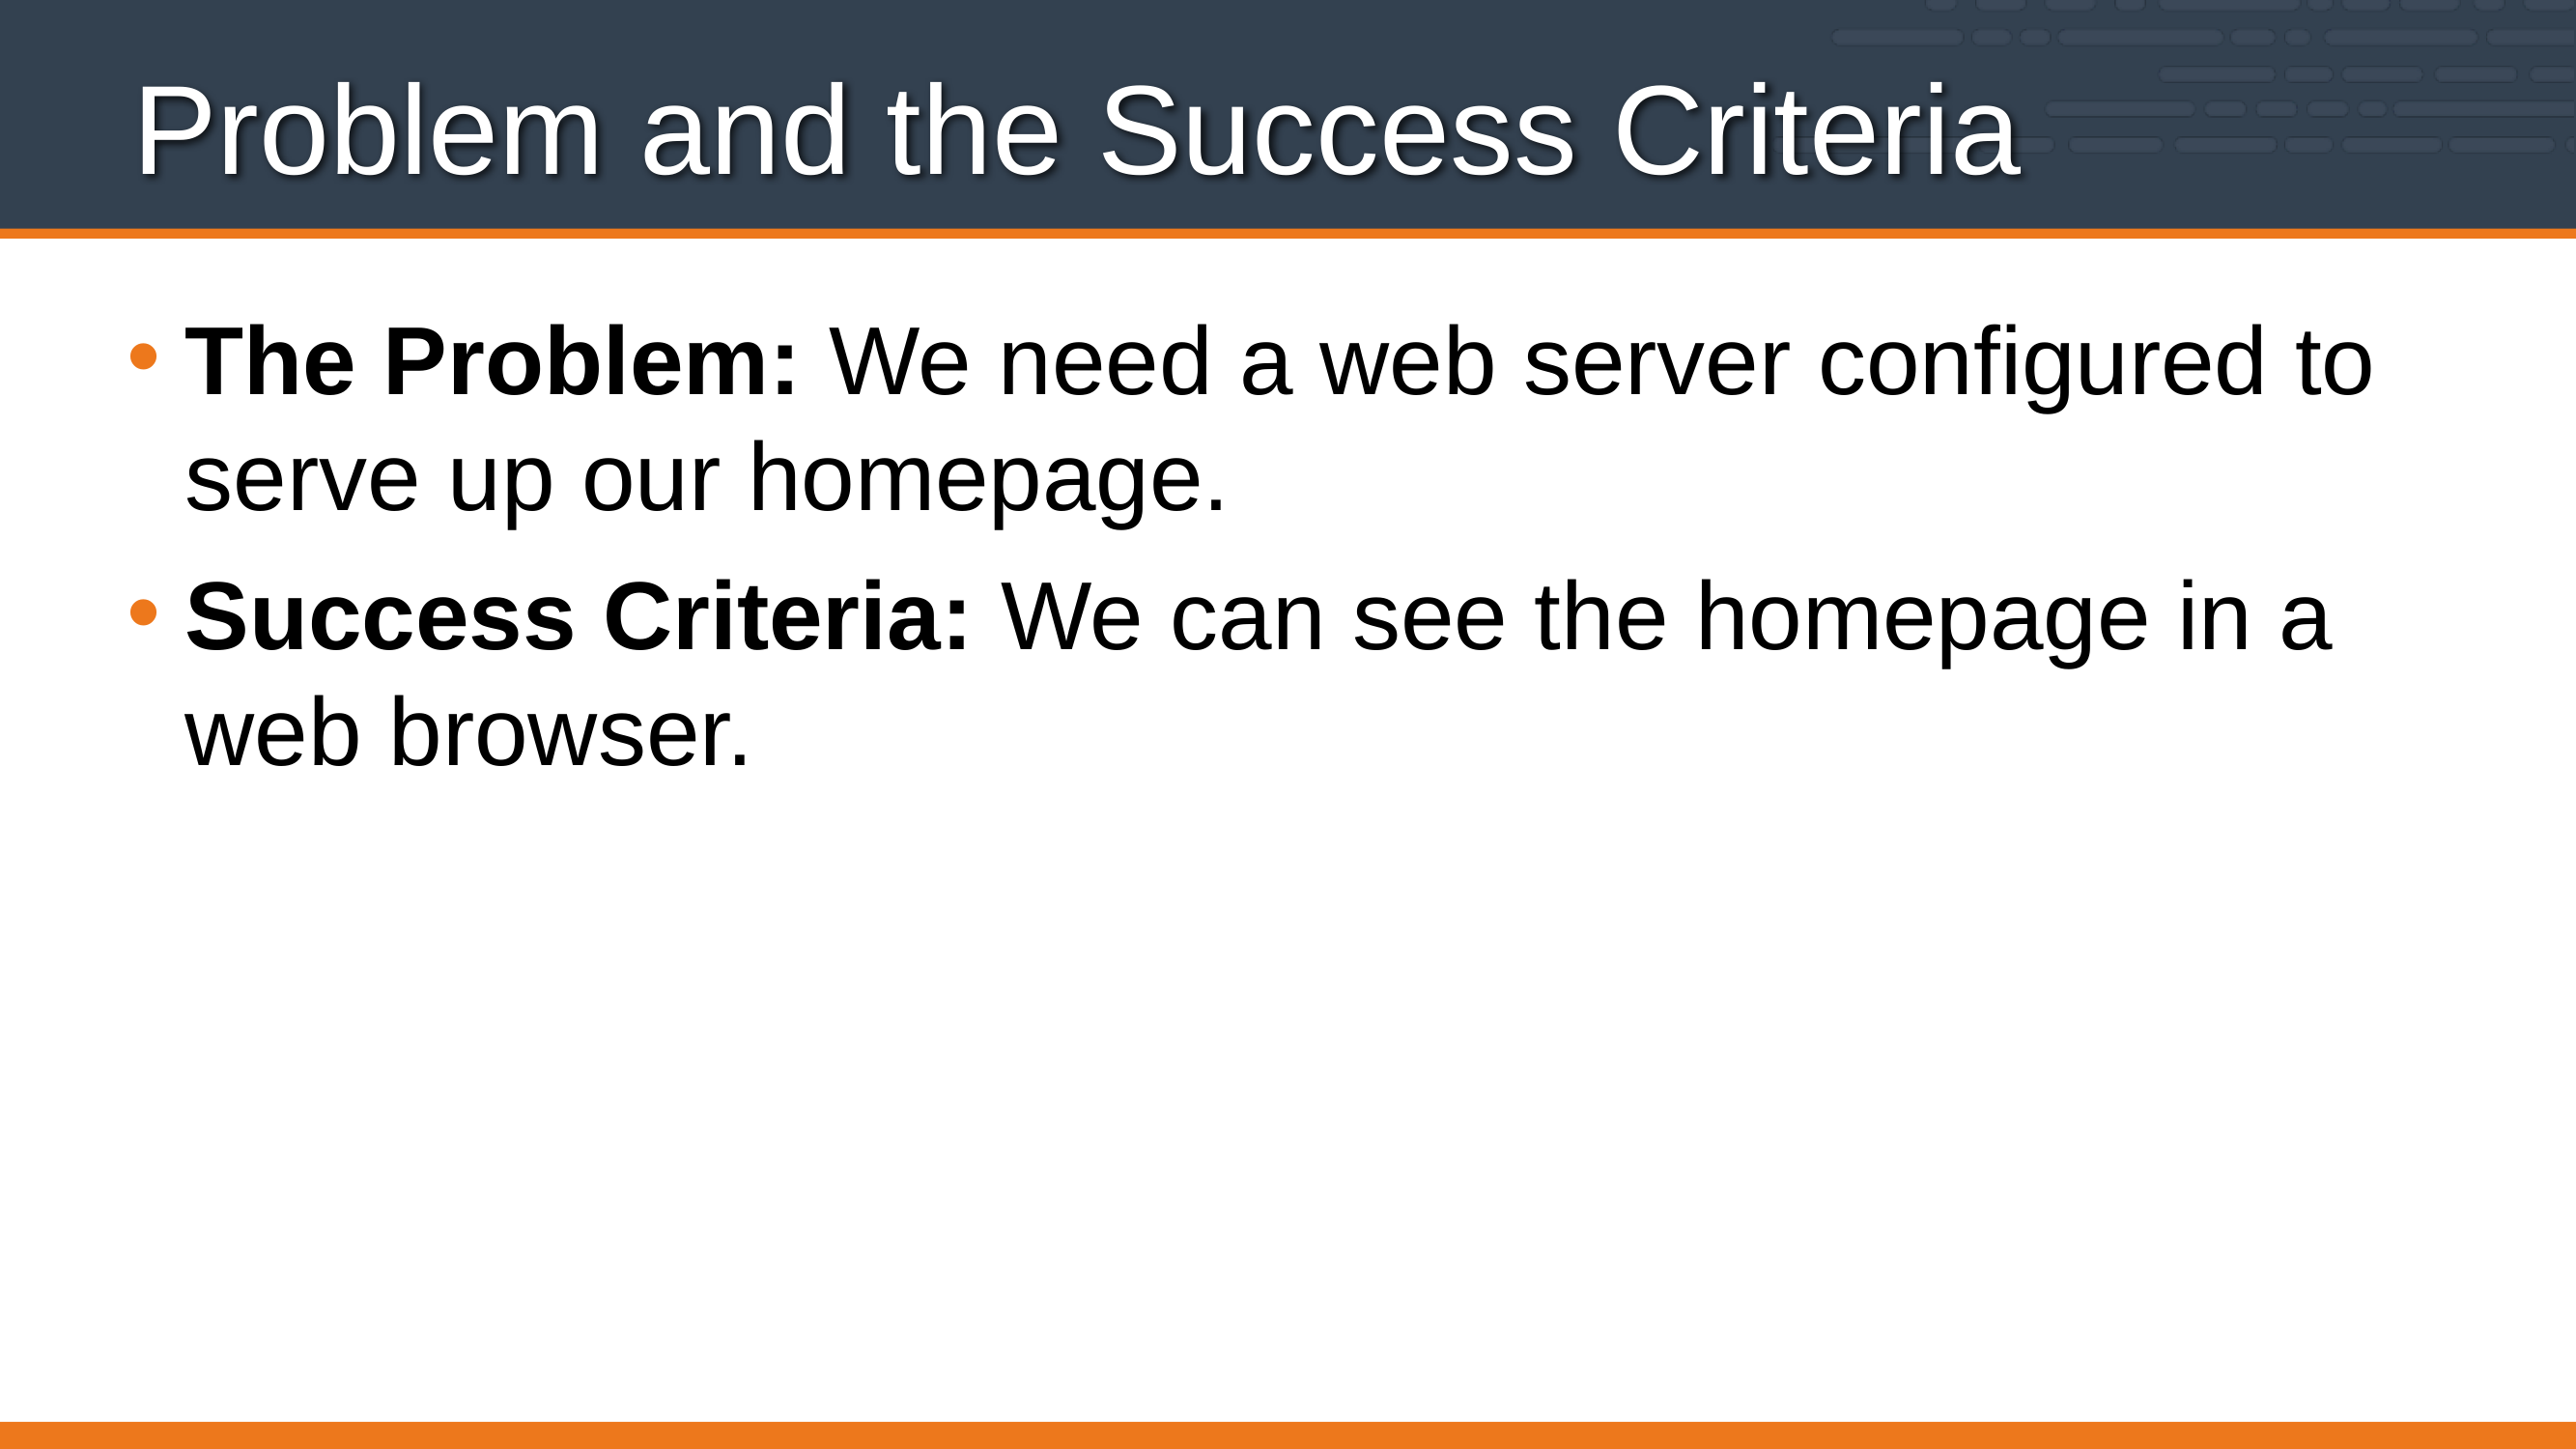

# Problem and the Success Criteria
The Problem: We need a web server configured to serve up our homepage.
Success Criteria: We can see the homepage in a web browser.